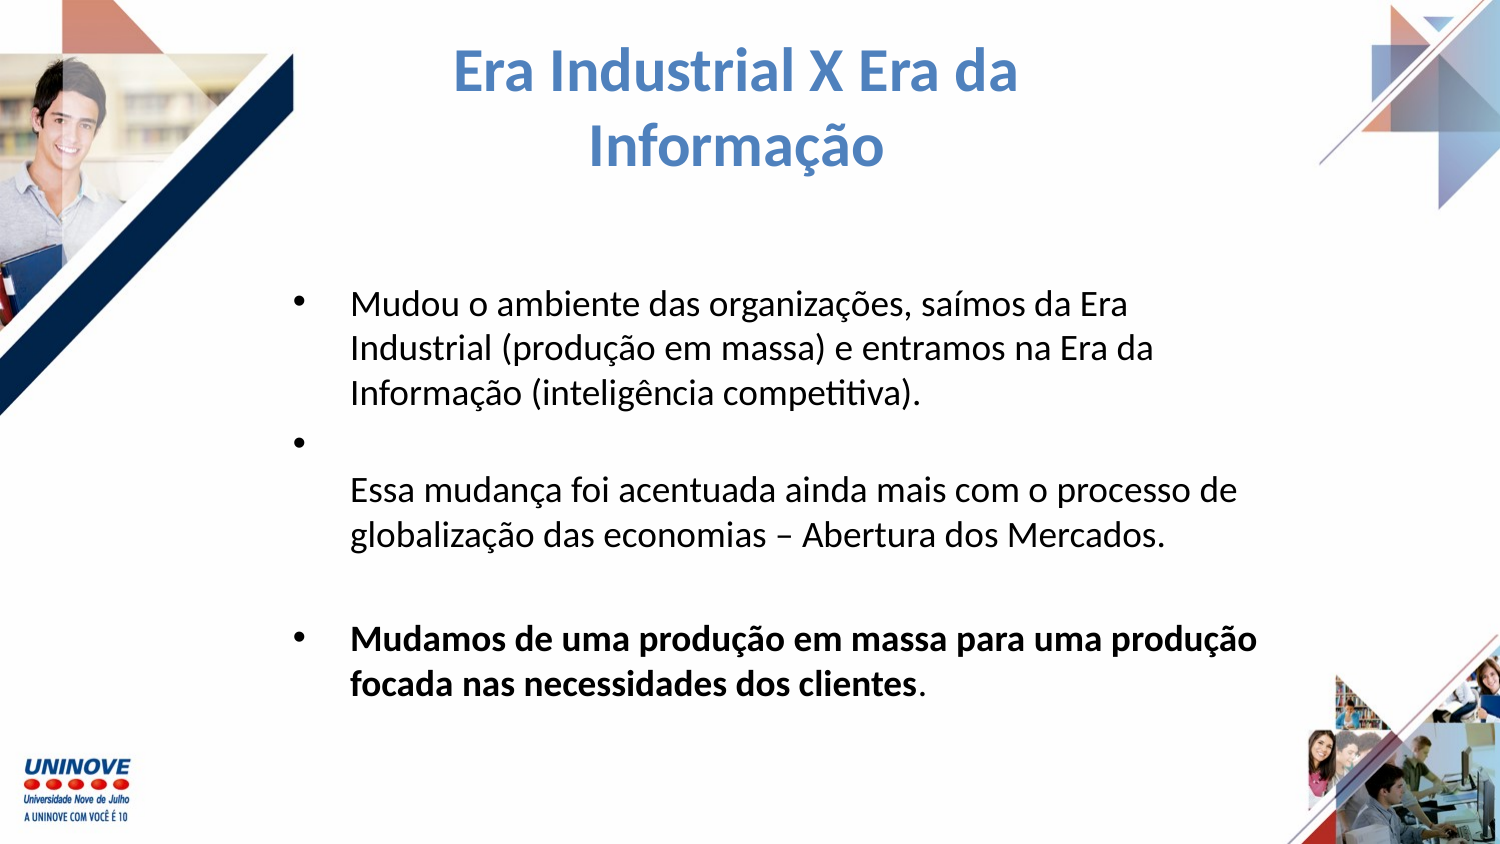

# Era Industrial X Era da Informação
Mudou o ambiente das organizações, saímos da Era Industrial (produção em massa) e entramos na Era da Informação (inteligência competitiva).
Essa mudança foi acentuada ainda mais com o processo de globalização das economias – Abertura dos Mercados.

Mudamos de uma produção em massa para uma produção focada nas necessidades dos clientes.